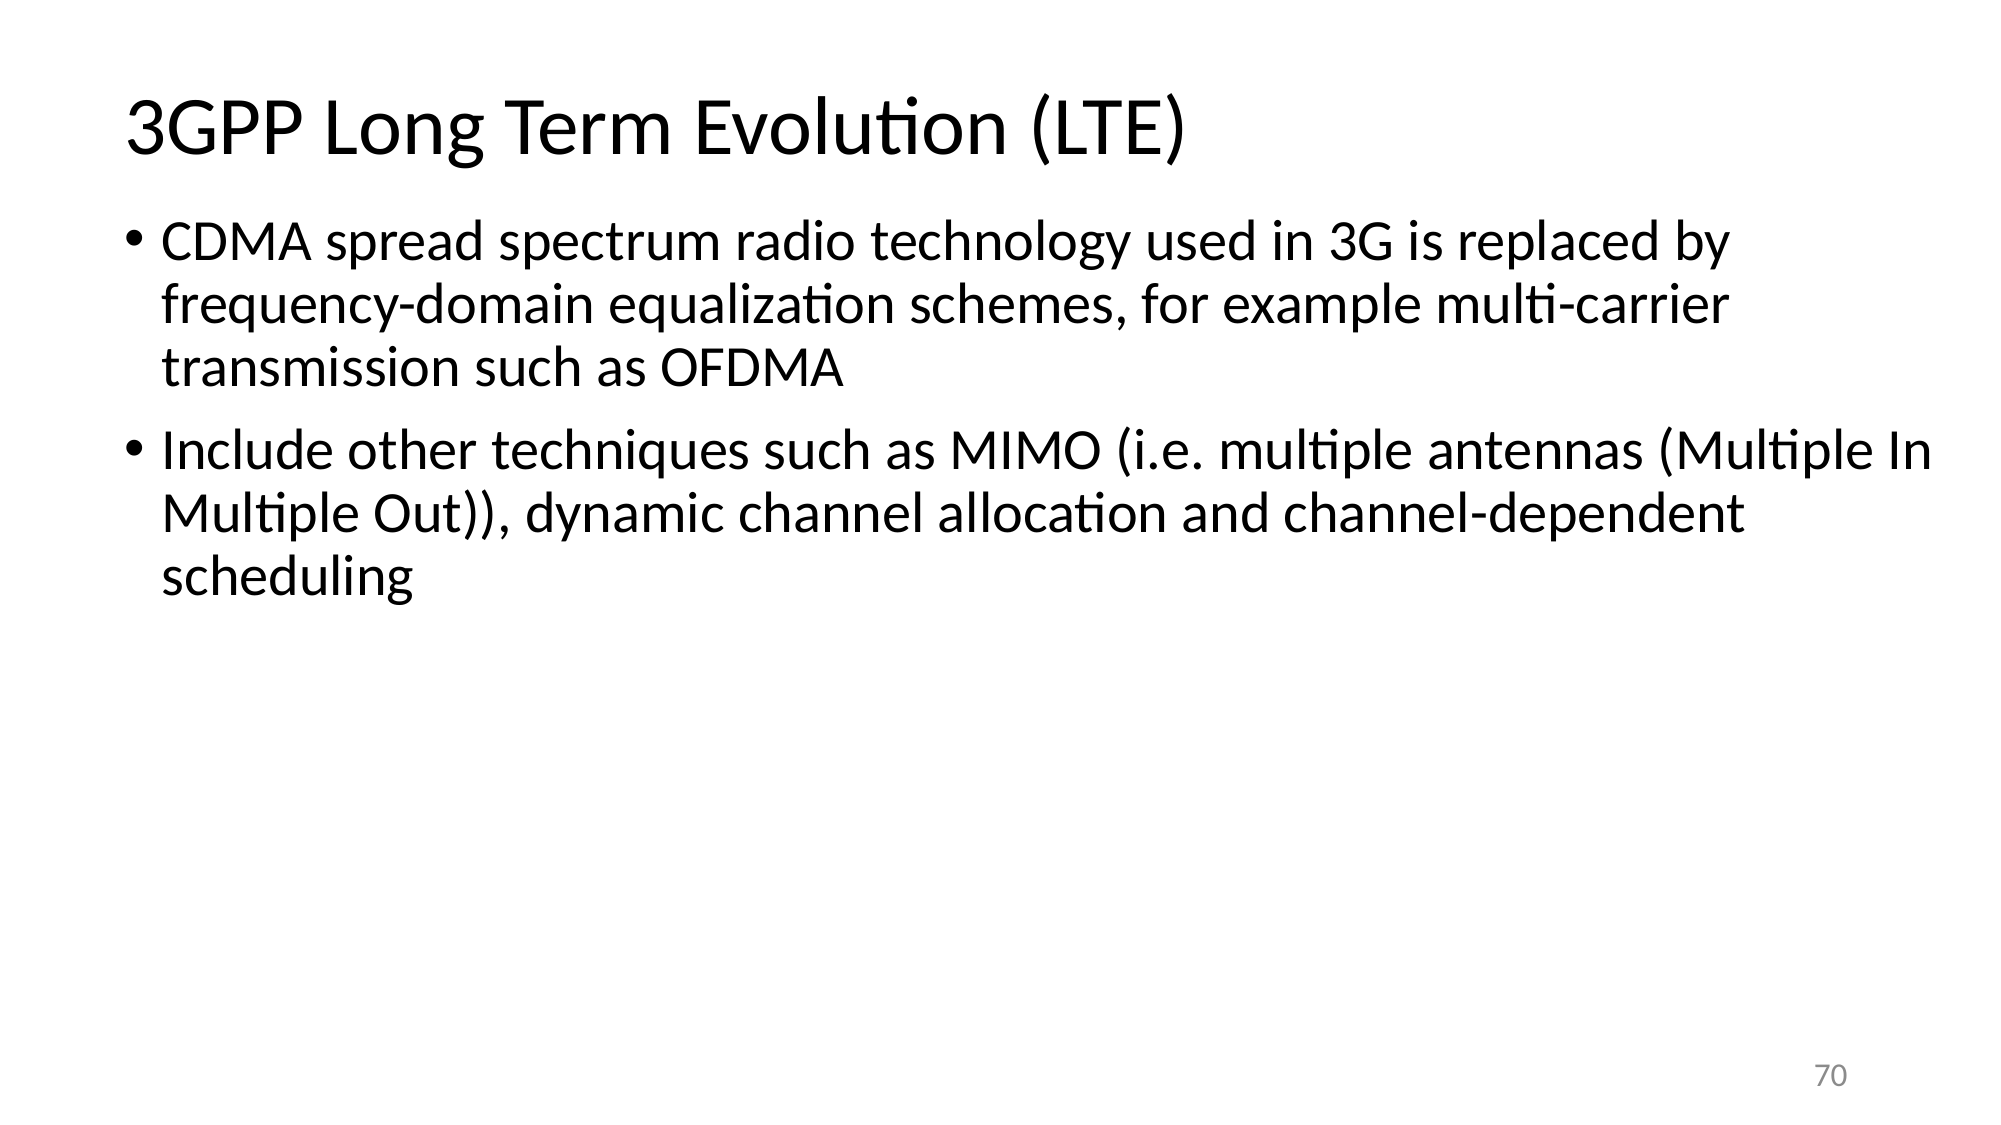

# 3GPP Long Term Evolution (LTE)
CDMA spread spectrum radio technology used in 3G is replaced by frequency-domain equalization schemes, for example multi-carrier transmission such as OFDMA
Include other techniques such as MIMO (i.e. multiple antennas (Multiple In Multiple Out)), dynamic channel allocation and channel-dependent scheduling
70